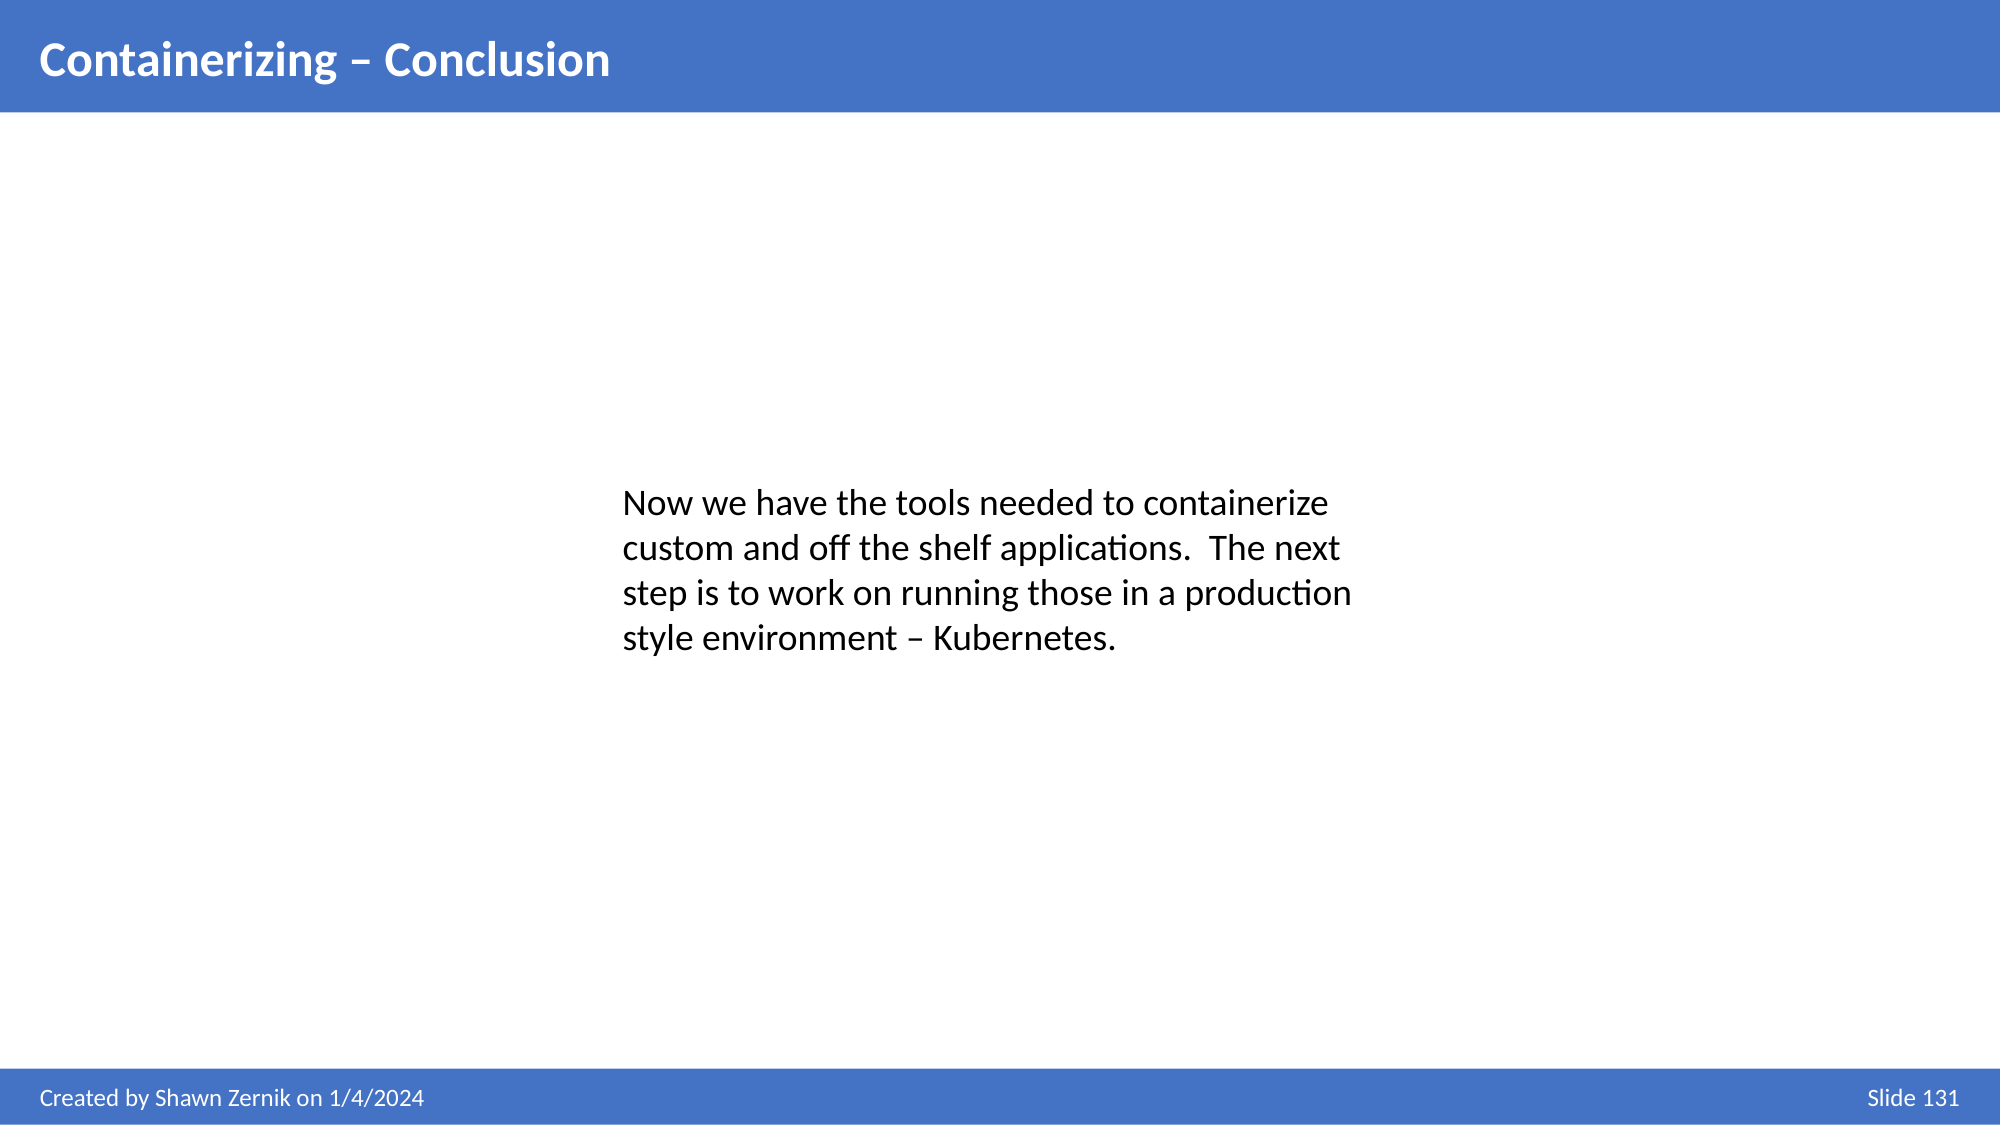

Containerizing – Conclusion
Now we have the tools needed to containerize custom and off the shelf applications.  The next step is to work on running those in a production style environment – Kubernetes.

Created by Shawn Zernik on 1/4/2024
Slide 131